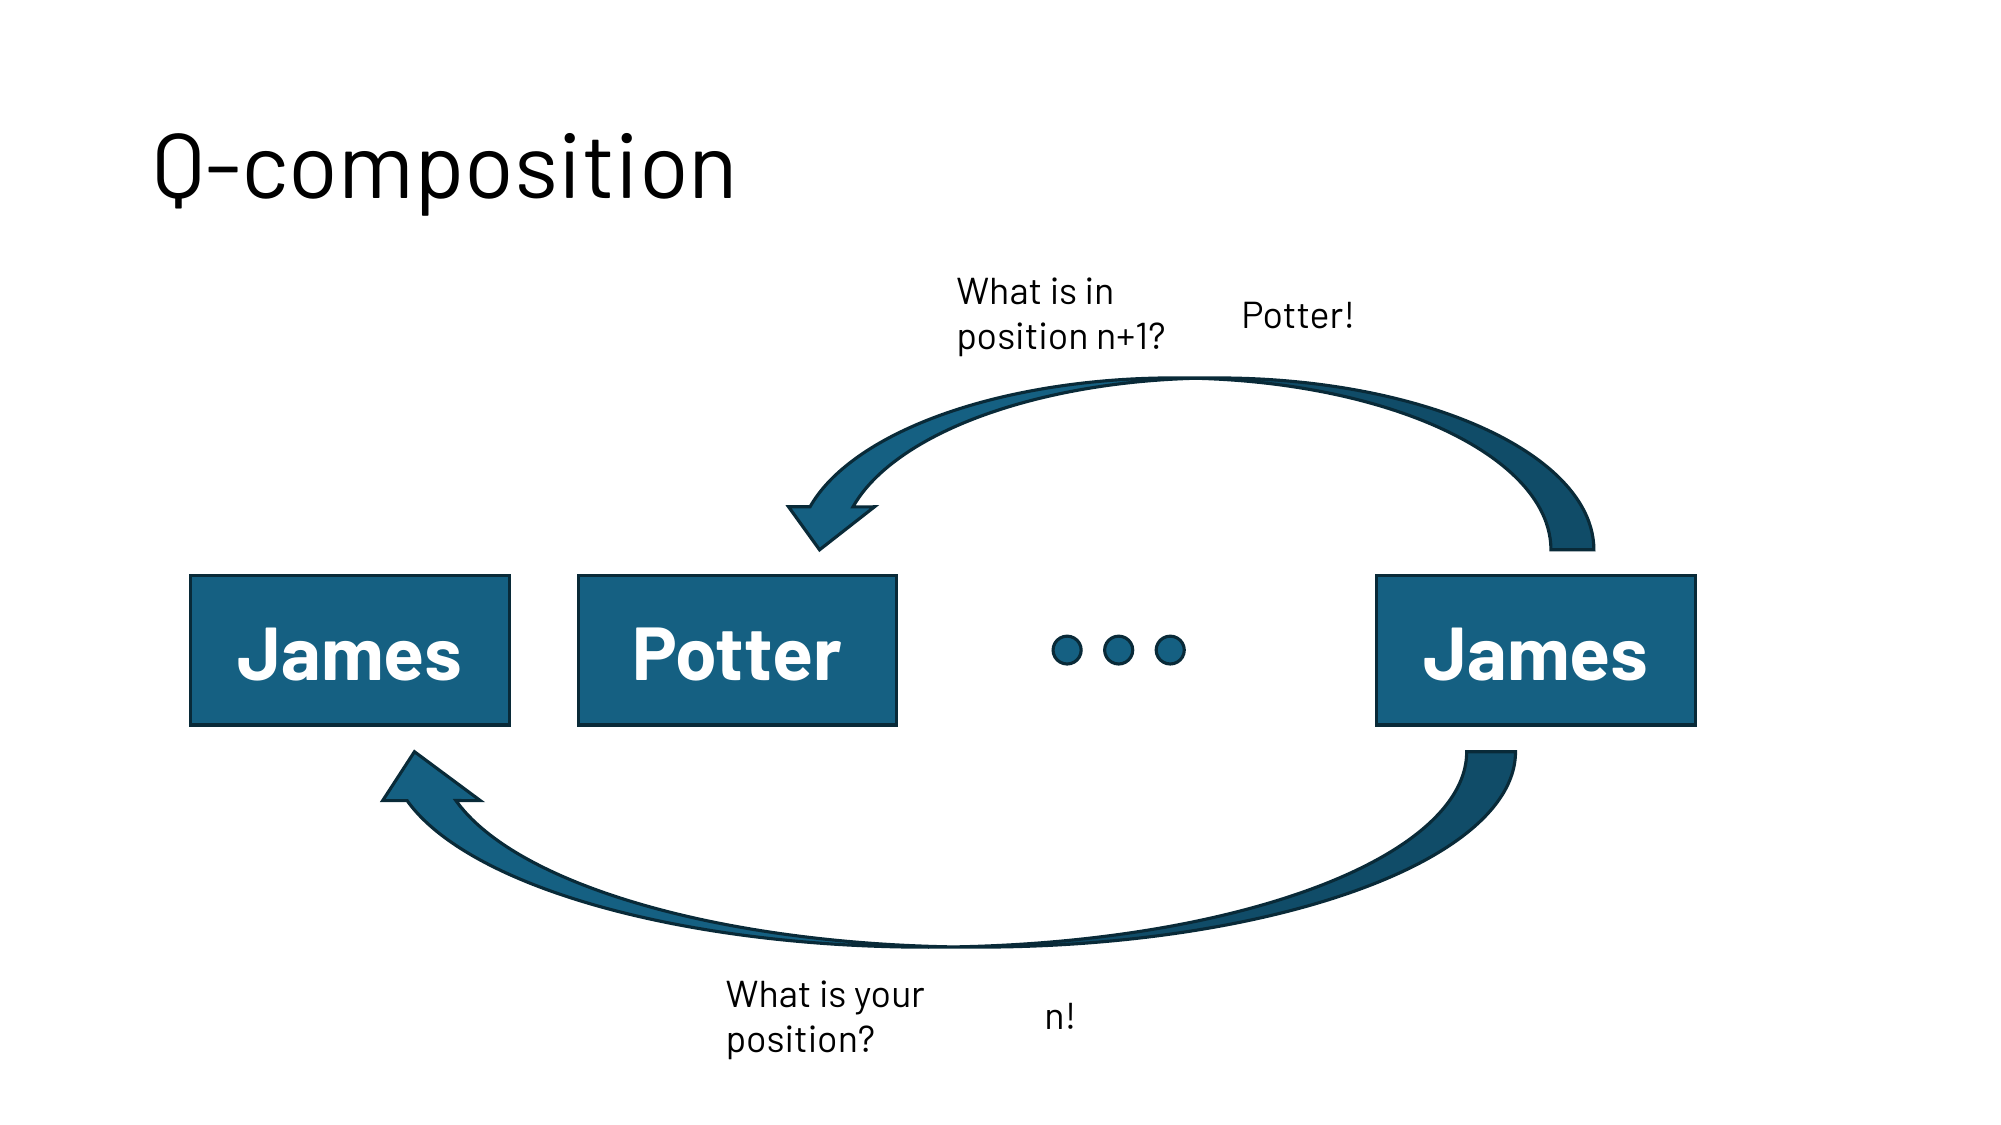

# Q-composition
What is in position n+1?

Potter!
James
Potter
James

What is your position?
n!